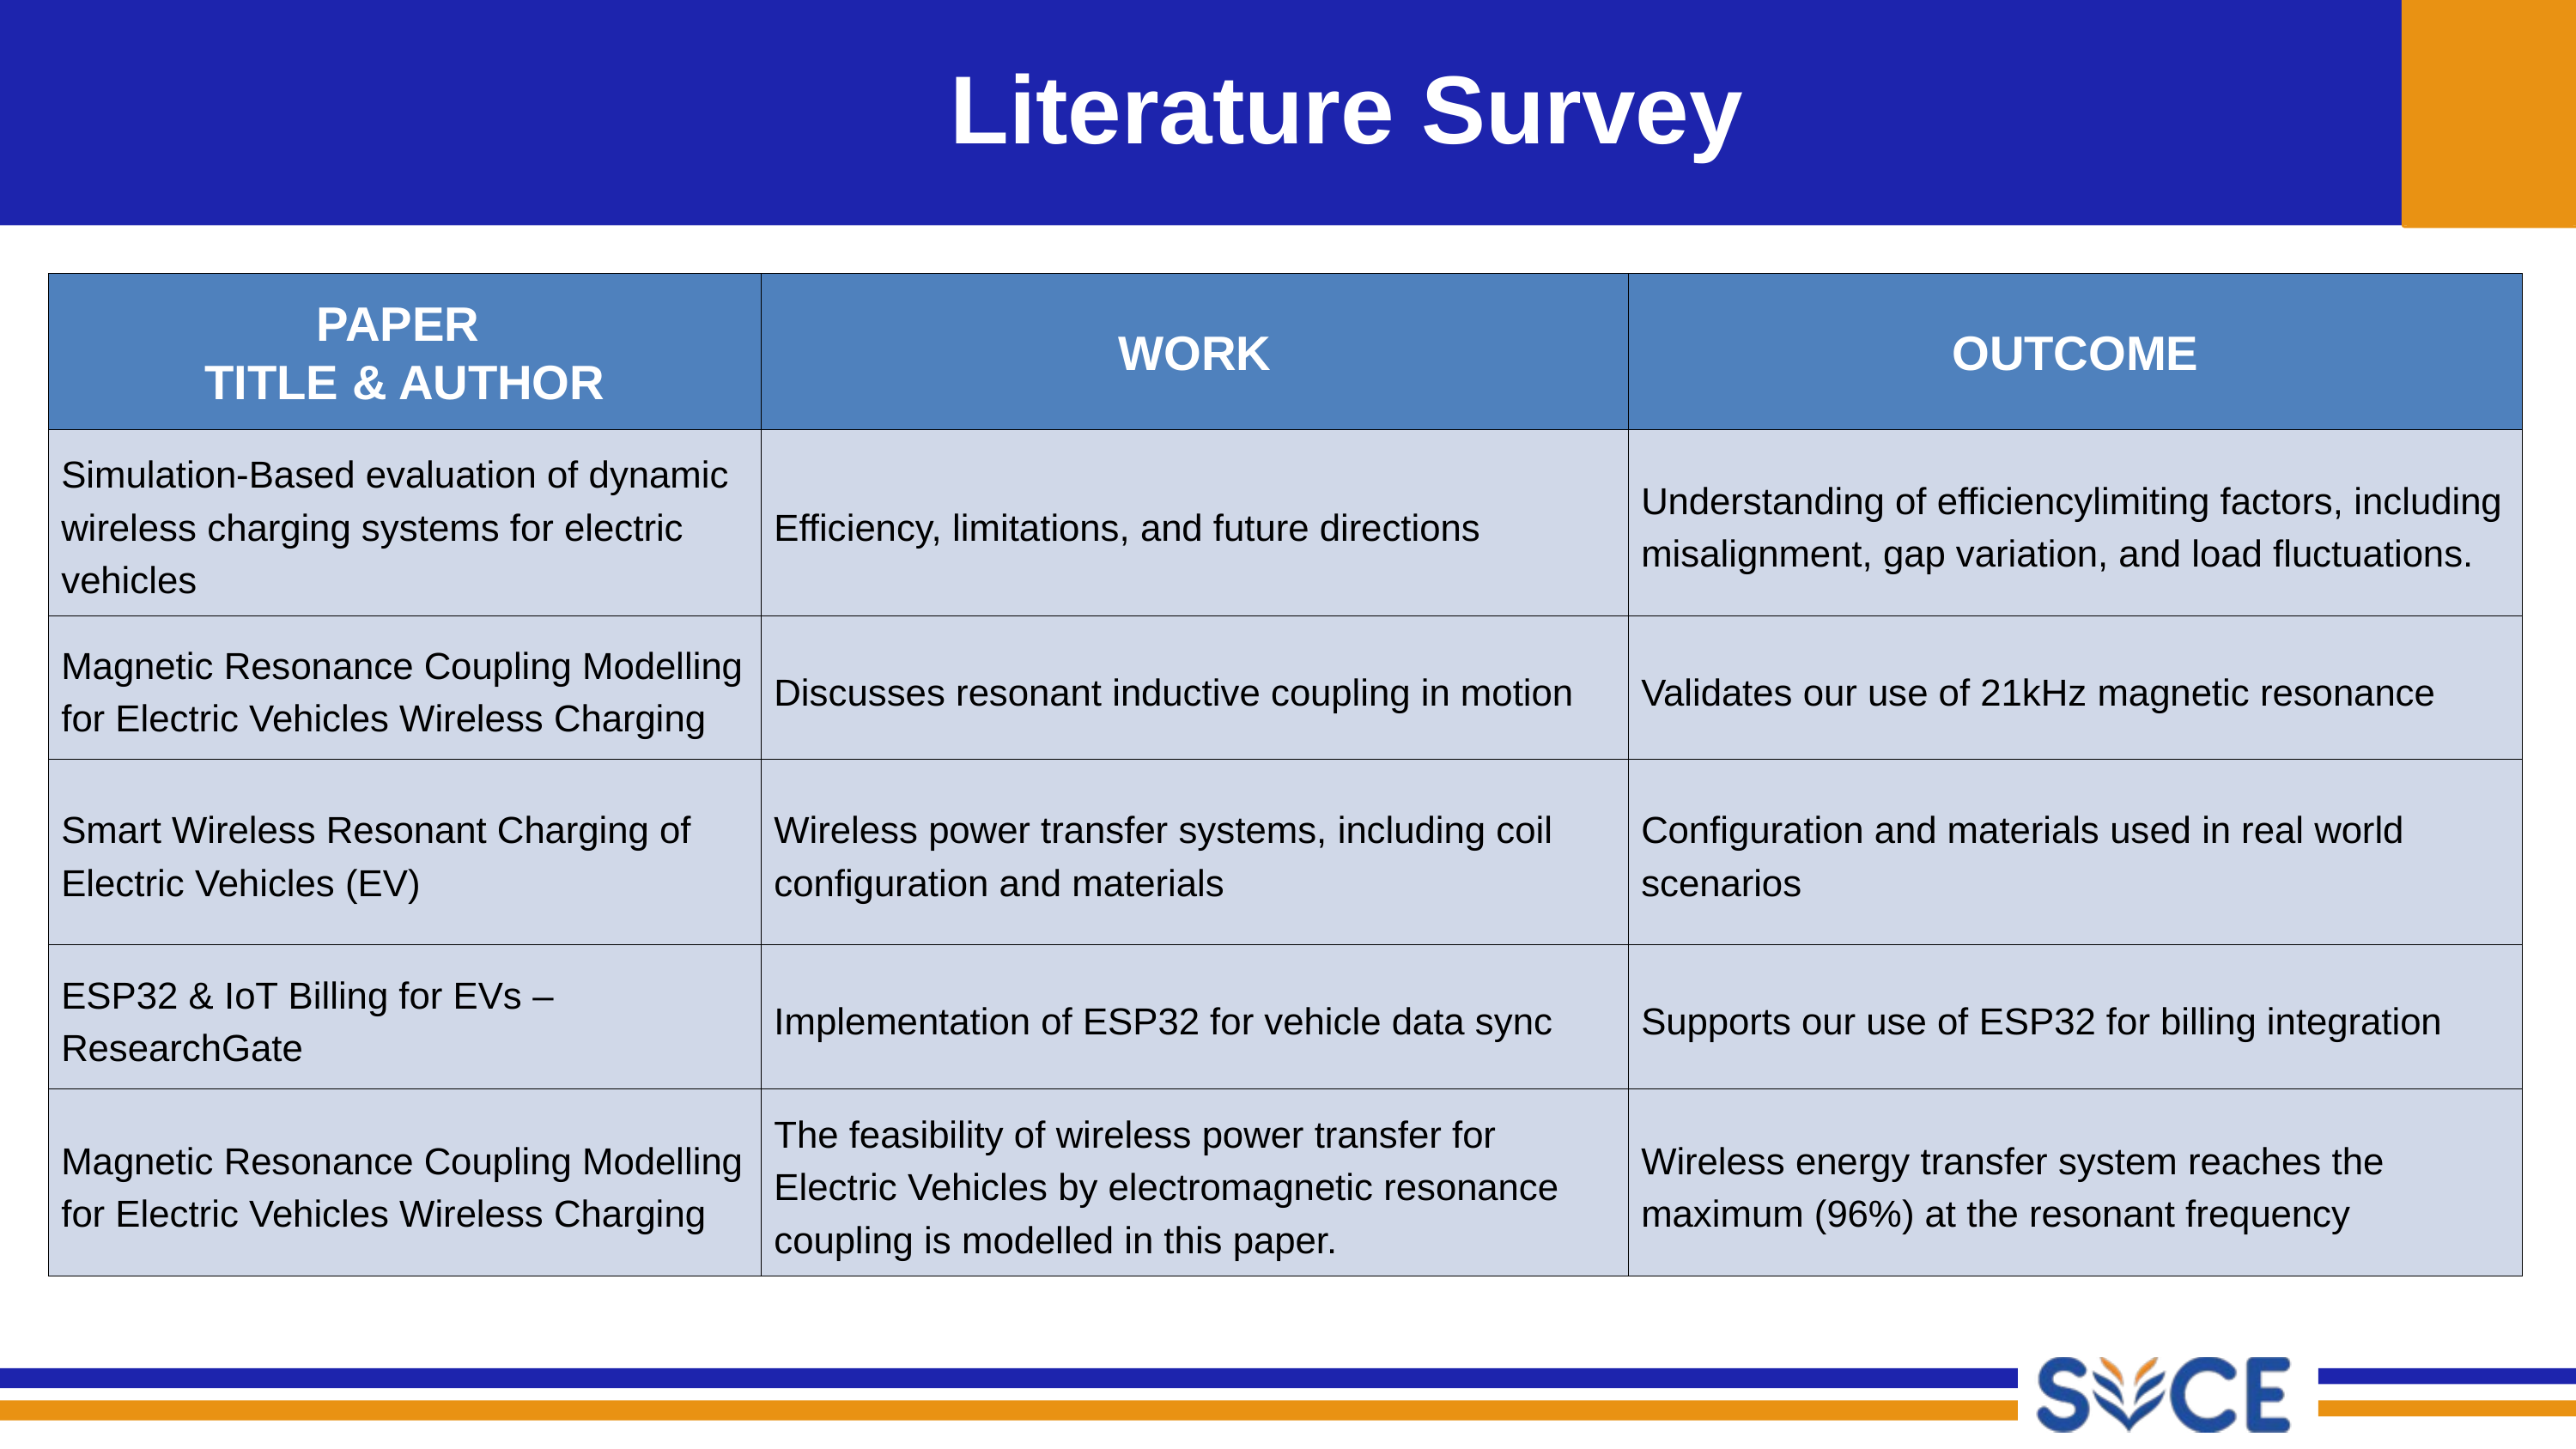

Literature Survey
| PAPER TITLE & AUTHOR | WORK | OUTCOME |
| --- | --- | --- |
| Simulation-Based evaluation of dynamic wireless charging systems for electric vehicles | Efficiency, limitations, and future directions | Understanding of efficiencylimiting factors, including misalignment, gap variation, and load fluctuations. |
| Magnetic Resonance Coupling Modelling for Electric Vehicles Wireless Charging | Discusses resonant inductive coupling in motion | Validates our use of 21kHz magnetic resonance |
| Smart Wireless Resonant Charging of Electric Vehicles (EV) | Wireless power transfer systems, including coil configuration and materials | Configuration and materials used in real world scenarios |
| ESP32 & IoT Billing for EVs – ResearchGate | Implementation of ESP32 for vehicle data sync | Supports our use of ESP32 for billing integration |
| Magnetic Resonance Coupling Modelling for Electric Vehicles Wireless Charging | The feasibility of wireless power transfer for Electric Vehicles by electromagnetic resonance coupling is modelled in this paper. | Wireless energy transfer system reaches the maximum (96%) at the resonant frequency |